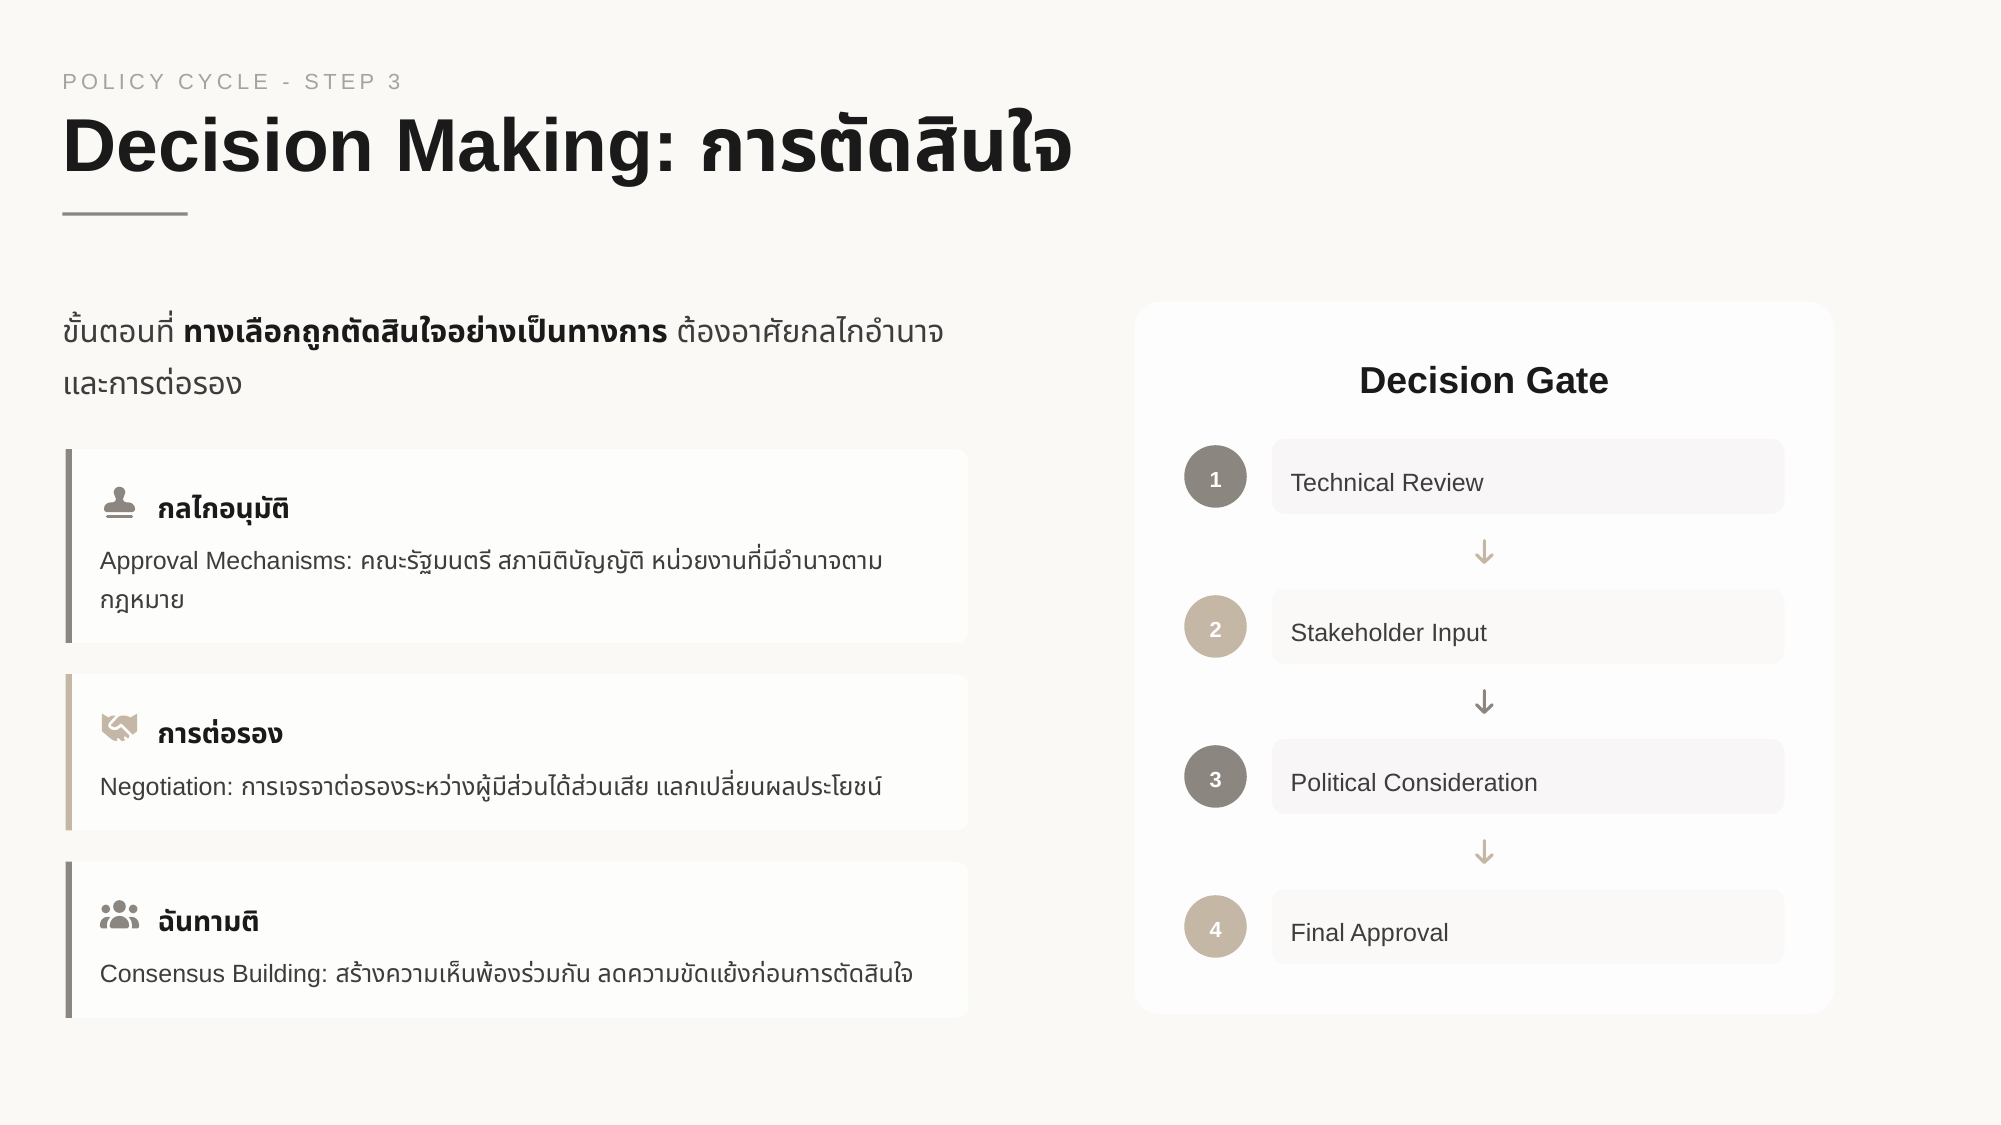

POLICY CYCLE - STEP 3
Decision Making: การตัดสินใจ

ขั้นตอนที่ ทางเลือกถูกตัดสินใจอย่างเป็นทางการ ต้องอาศัยกลไกอำนาจและการต่อรอง

Decision Gate

1

Technical Review
กลไกอนุมัติ

Approval Mechanisms: คณะรัฐมนตรี สภานิติบัญญัติ หน่วยงานที่มีอำนาจตามกฎหมาย

2

Stakeholder Input

การต่อรอง

3

Political Consideration
Negotiation: การเจรจาต่อรองระหว่างผู้มีส่วนได้ส่วนเสีย แลกเปลี่ยนผลประโยชน์

ฉันทามติ
4

Final Approval
Consensus Building: สร้างความเห็นพ้องร่วมกัน ลดความขัดแย้งก่อนการตัดสินใจ